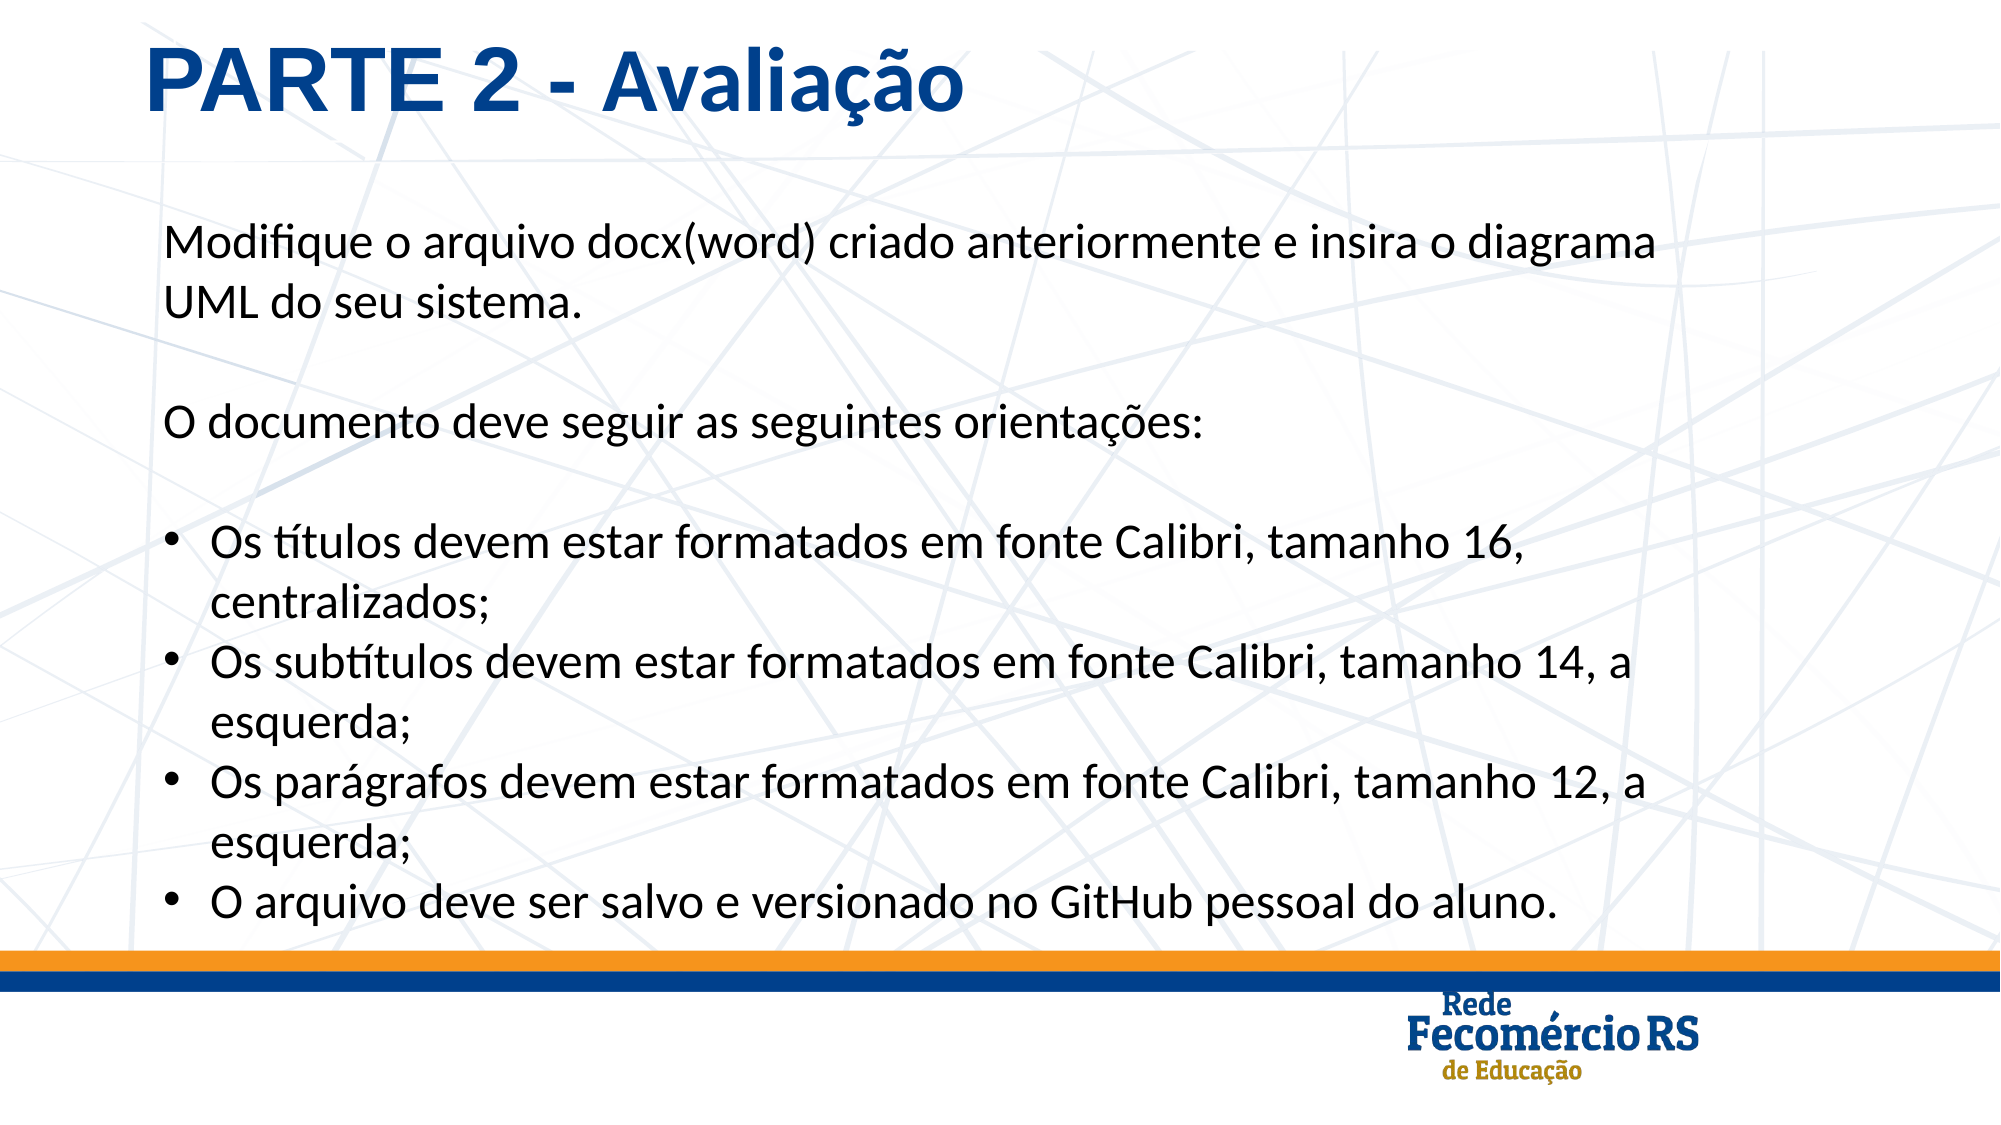

PARTE 2 - Avaliação

Modifique o arquivo docx(word) criado anteriormente e insira o diagrama UML do seu sistema.

O documento deve seguir as seguintes orientações:

Os títulos devem estar formatados em fonte Calibri, tamanho 16, centralizados;
Os subtítulos devem estar formatados em fonte Calibri, tamanho 14, a esquerda;
Os parágrafos devem estar formatados em fonte Calibri, tamanho 12, a esquerda;
O arquivo deve ser salvo e versionado no GitHub pessoal do aluno.